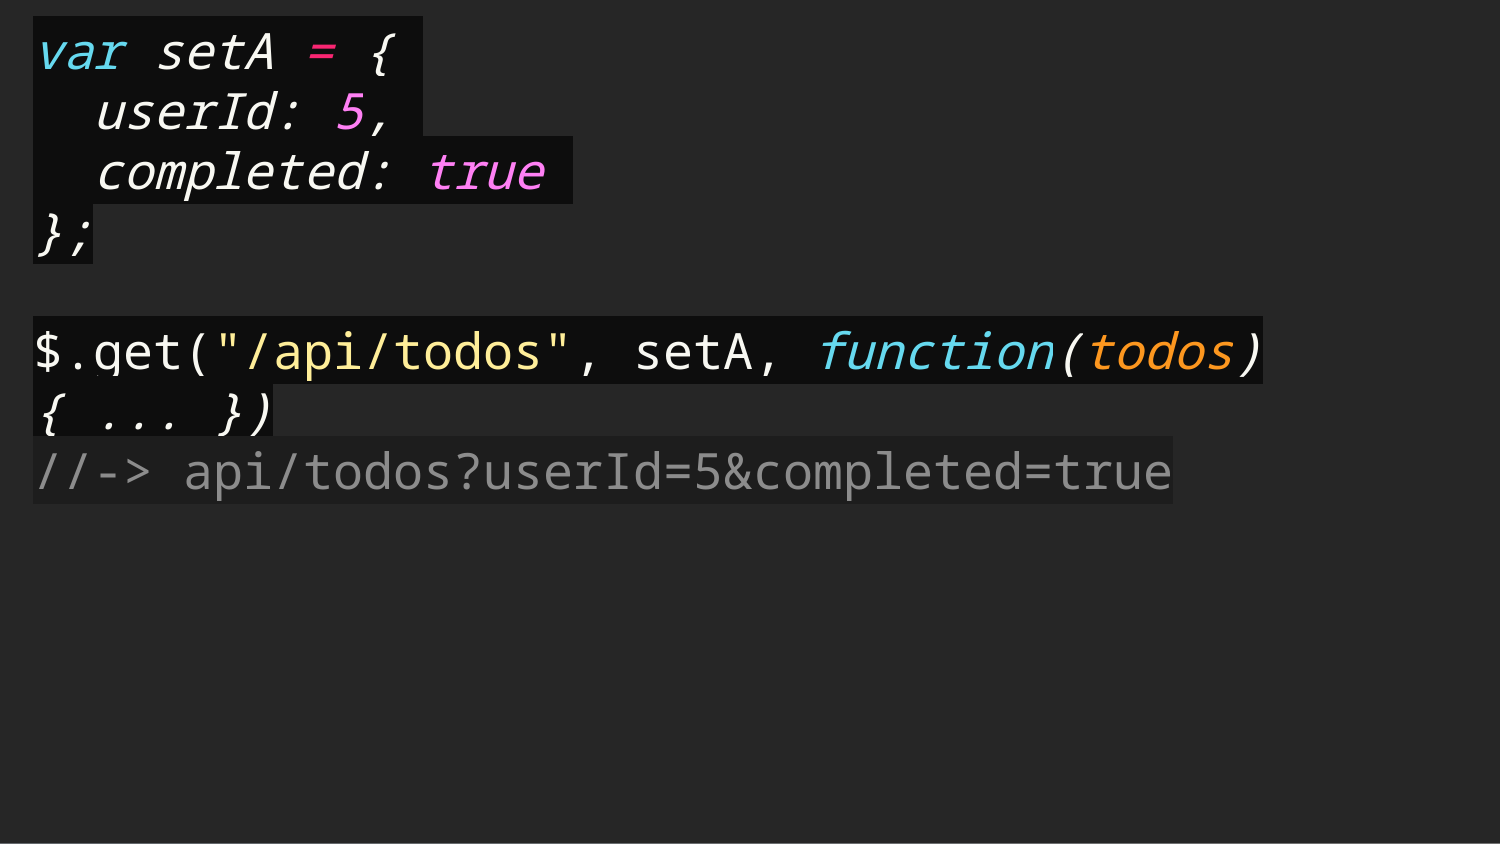

var setA = {
  userId: 5,
  completed: true
};

$.get("/api/todos", setA, function(todos){ ... })
//-> api/todos?userId=5&completed=true